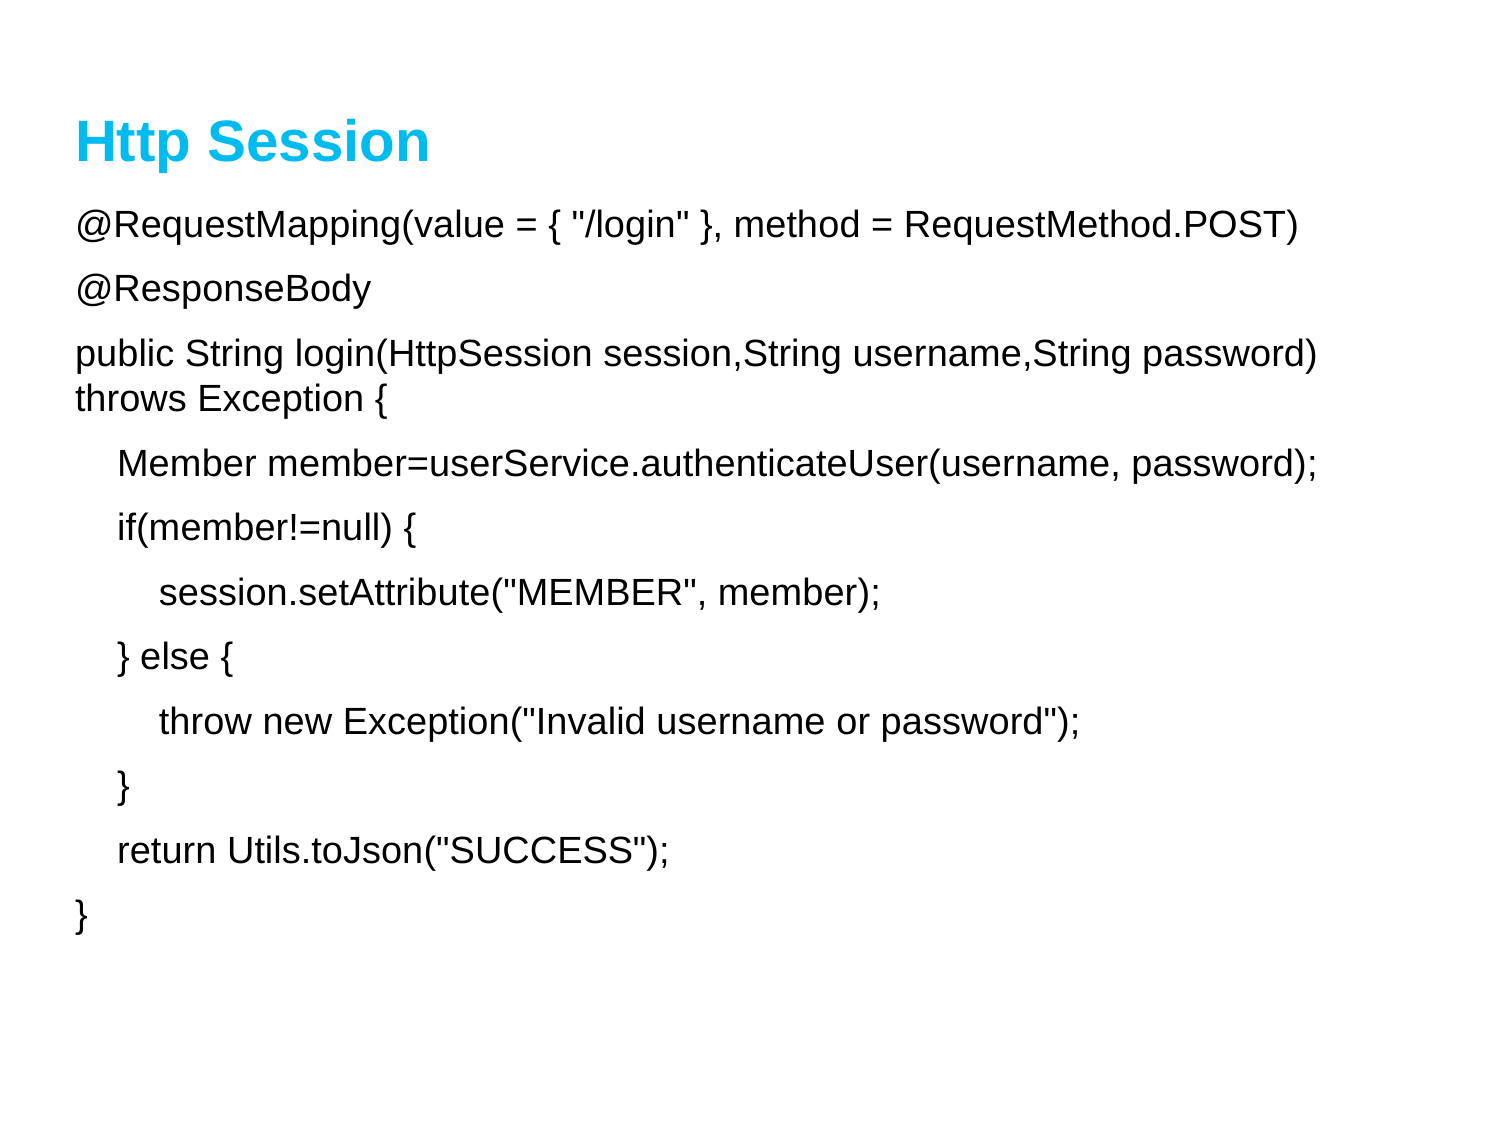

# Http Session
@RequestMapping(value = { "/login" }, method = RequestMethod.POST)
@ResponseBody
public String login(HttpSession session,String username,String password) throws Exception {
    Member member=userService.authenticateUser(username, password);
    if(member!=null) {
        session.setAttribute("MEMBER", member);
    } else {
        throw new Exception("Invalid username or password");
    }
    return Utils.toJson("SUCCESS");
}